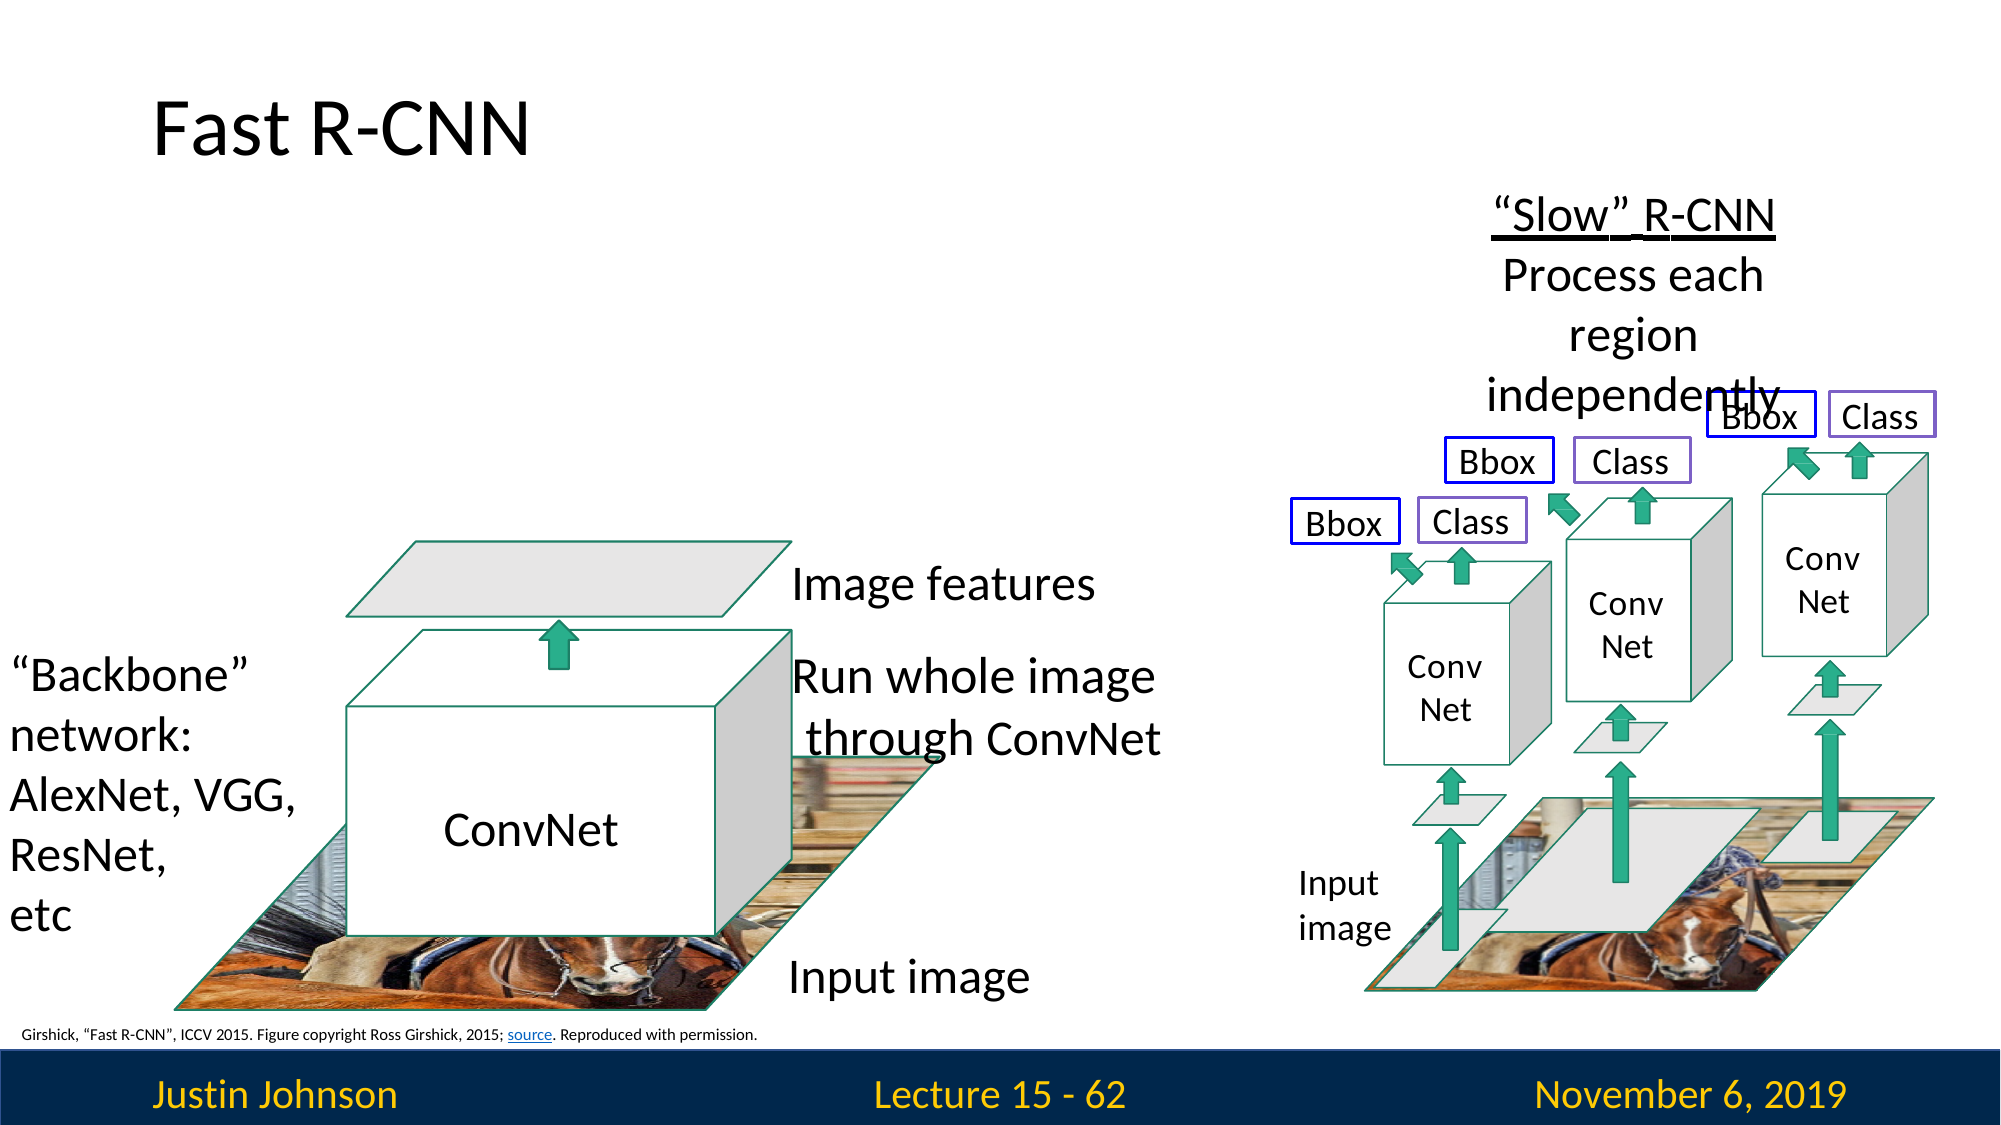

# Fast R-CNN
“Slow” R-CNN Process each region independently
Bbox
Class
Bbox
Class

Class

Bbox
Conv Net

Image features
Run whole image through ConvNet

Conv Net

“Backbone” network: AlexNet, VGG,
Conv Net

ConvNet

ResNet, etc

Input image

Input image
Girshick, “Fast R-CNN”, ICCV 2015. Figure copyright Ross Girshick, 2015; source. Reproduced with permission.
Justin Johnson
November 6, 2019
Lecture 15 - 62